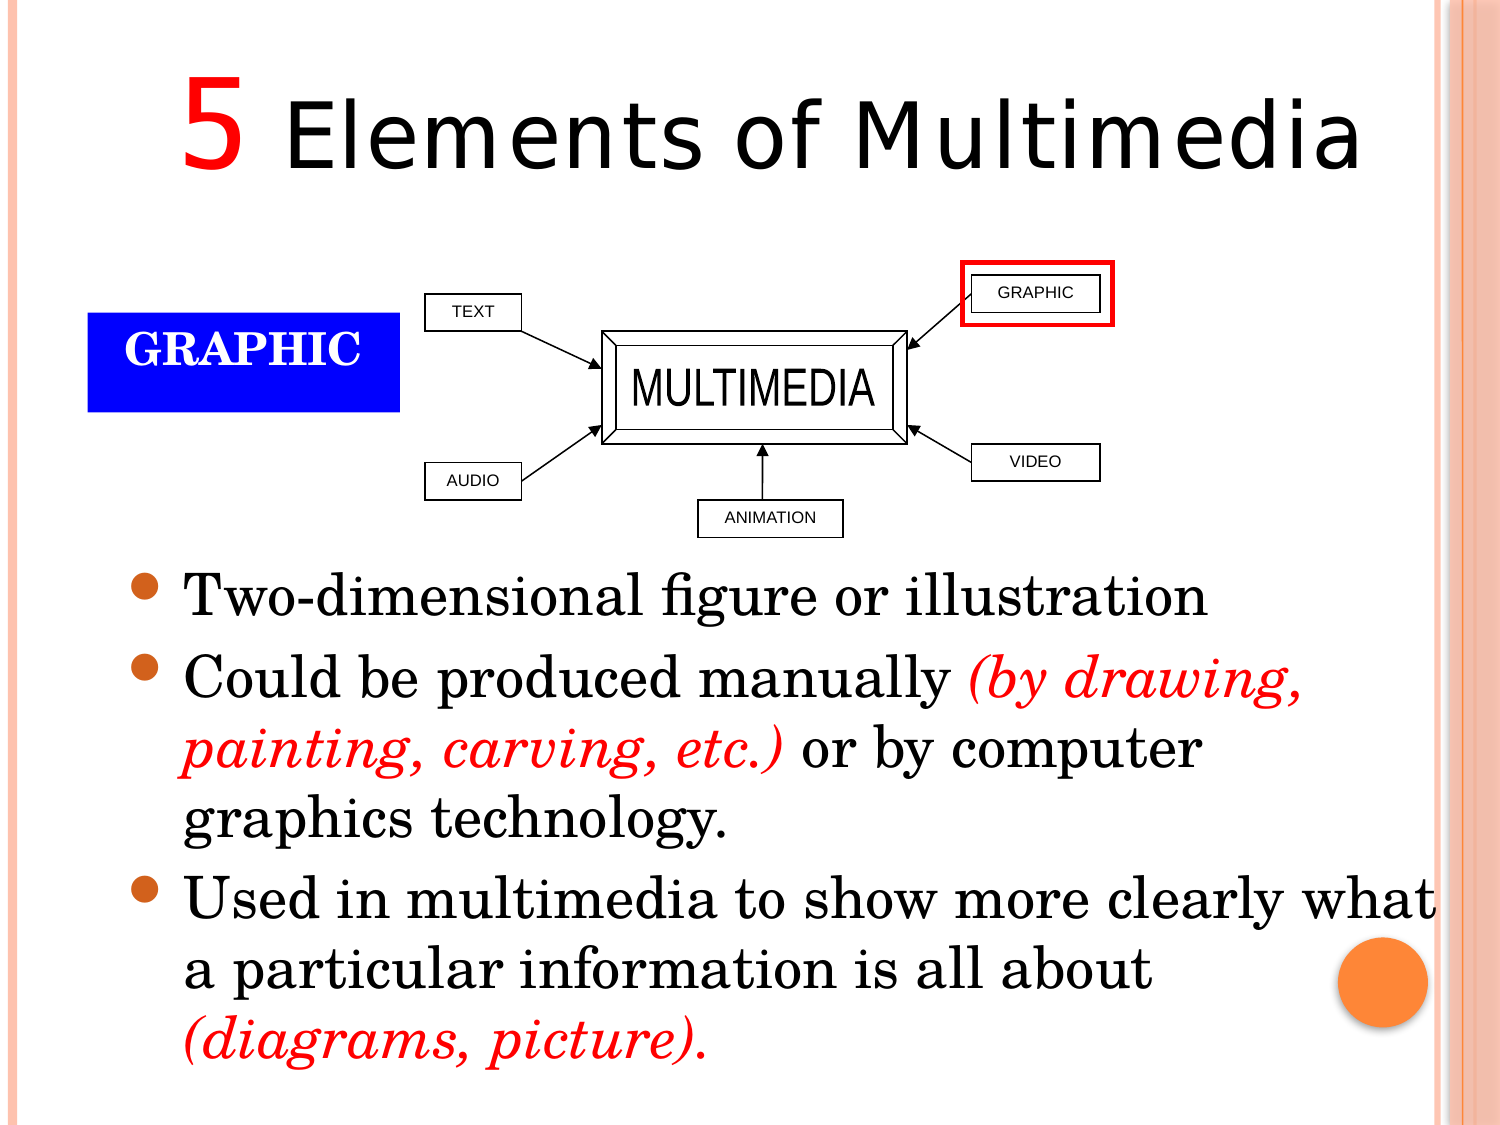

5 Elements of Multimedia

GRAPHIC
TEXT

MULTIMEDIA

VIDEO
AUDIO
ANIMATION
GRAPHIC
Two-dimensional figure or illustration
Could be produced manually (by drawing, painting, carving, etc.) or by computer graphics technology.
Used in multimedia to show more clearly what a particular information is all about (diagrams, picture).